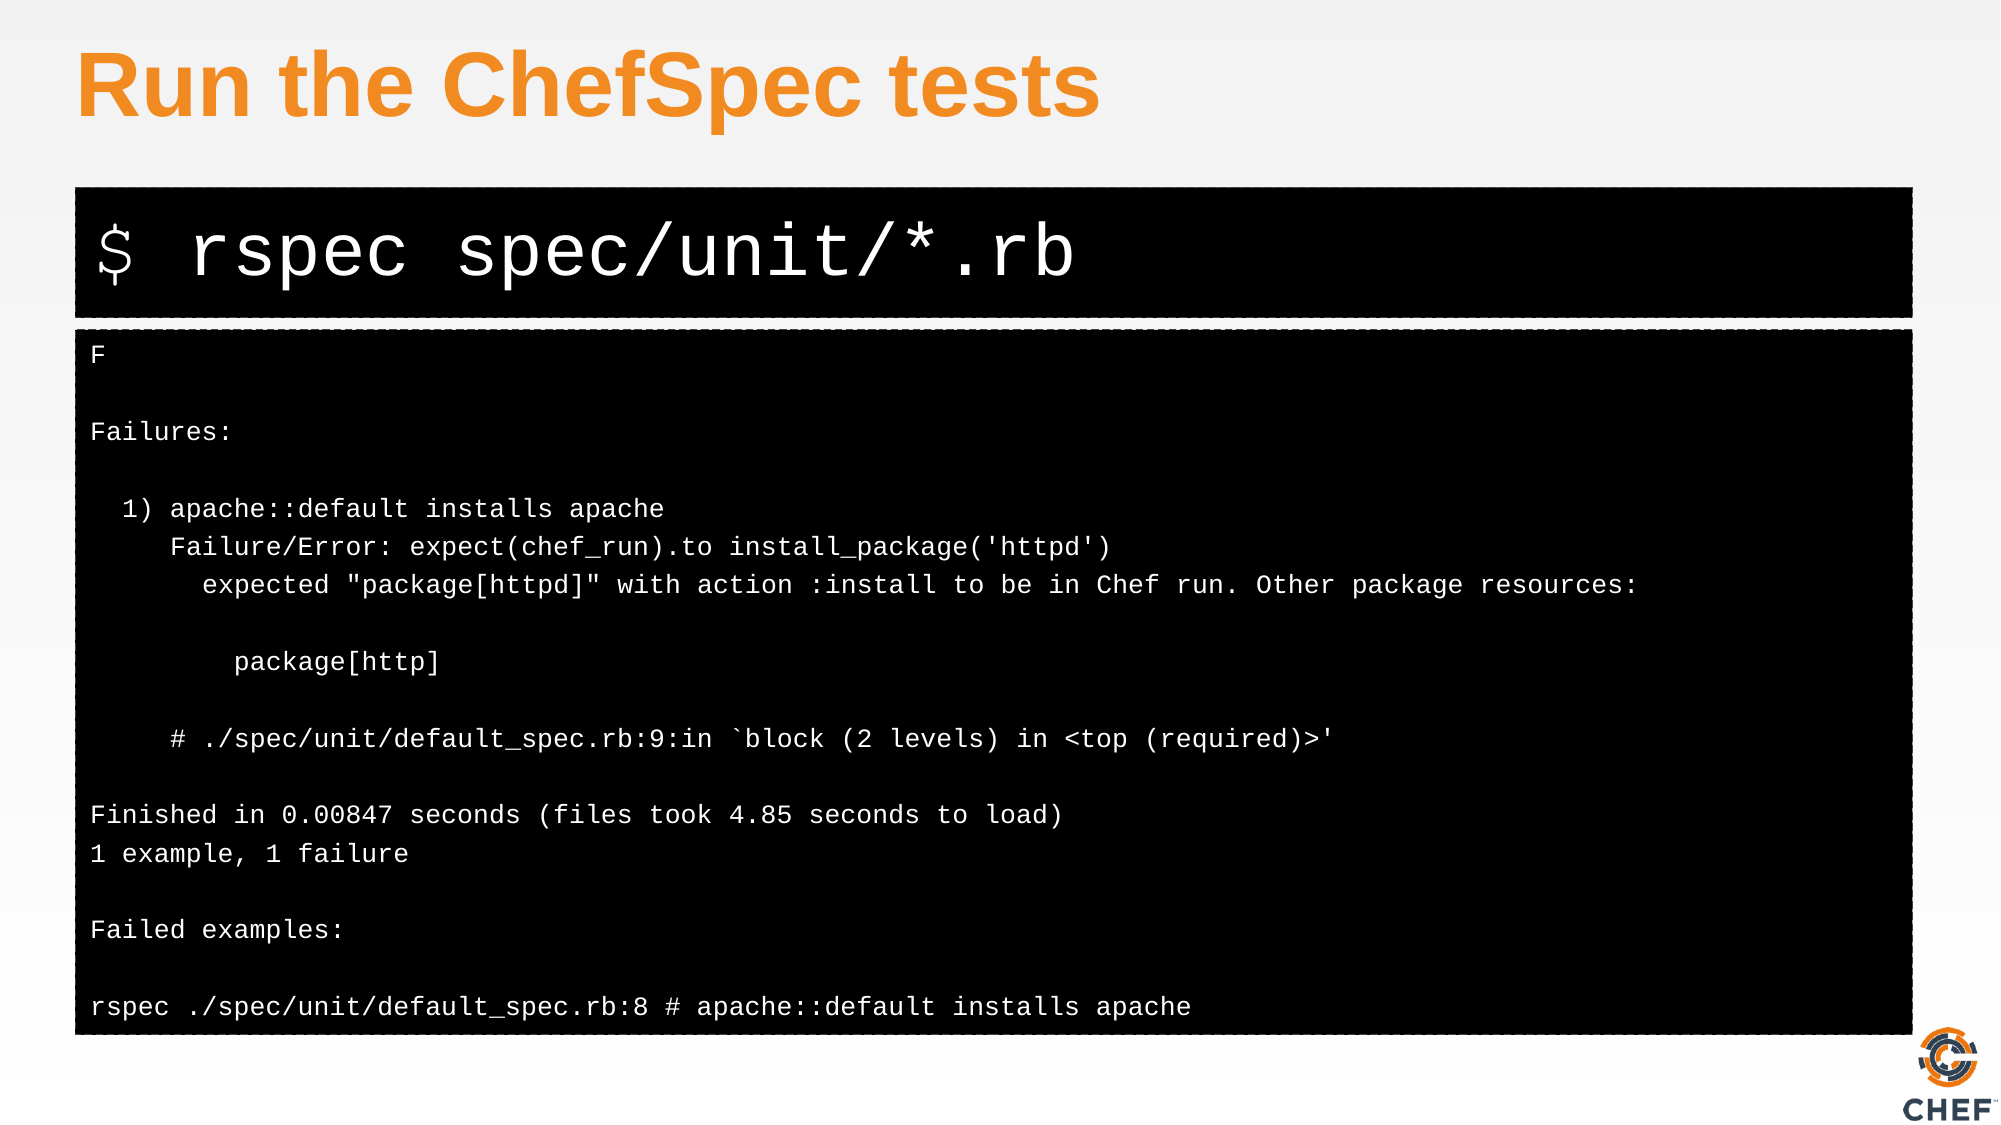

# Run the ChefSpec tests
rspec spec/unit/*.rb
F

Failures:

  1) apache::default installs apache
     Failure/Error: expect(chef_run).to install_package('httpd')
       expected "package[httpd]" with action :install to be in Chef run. Other package resources:

         package[http]

     # ./spec/unit/default_spec.rb:9:in `block (2 levels) in <top (required)>'

Finished in 0.00847 seconds (files took 4.85 seconds to load)
1 example, 1 failure

Failed examples:

rspec ./spec/unit/default_spec.rb:8 # apache::default installs apache